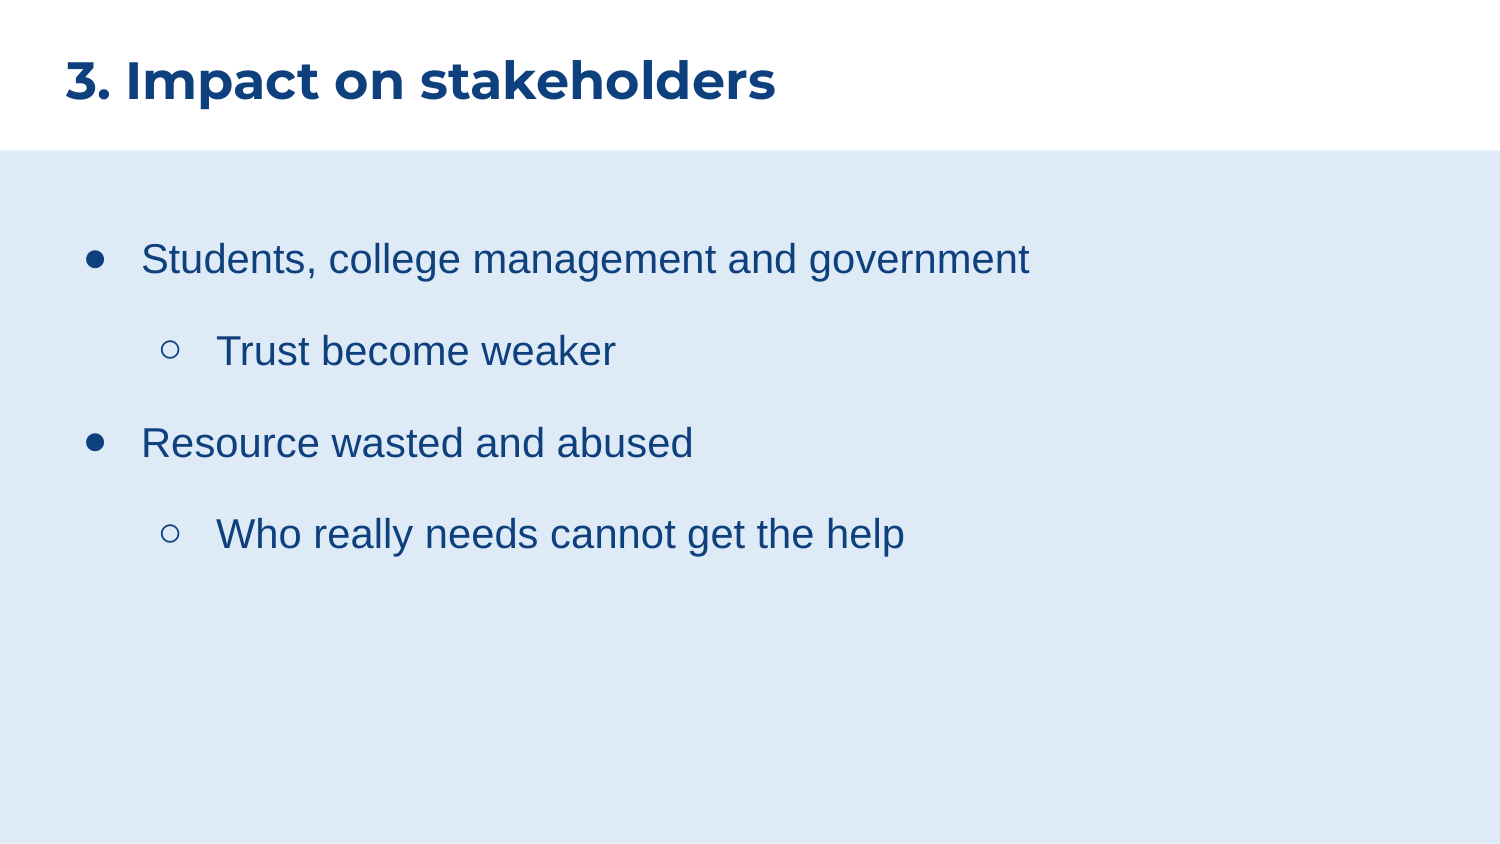

# 3. Impact on stakeholders
Students, college management and government
Trust become weaker
Resource wasted and abused
Who really needs cannot get the help